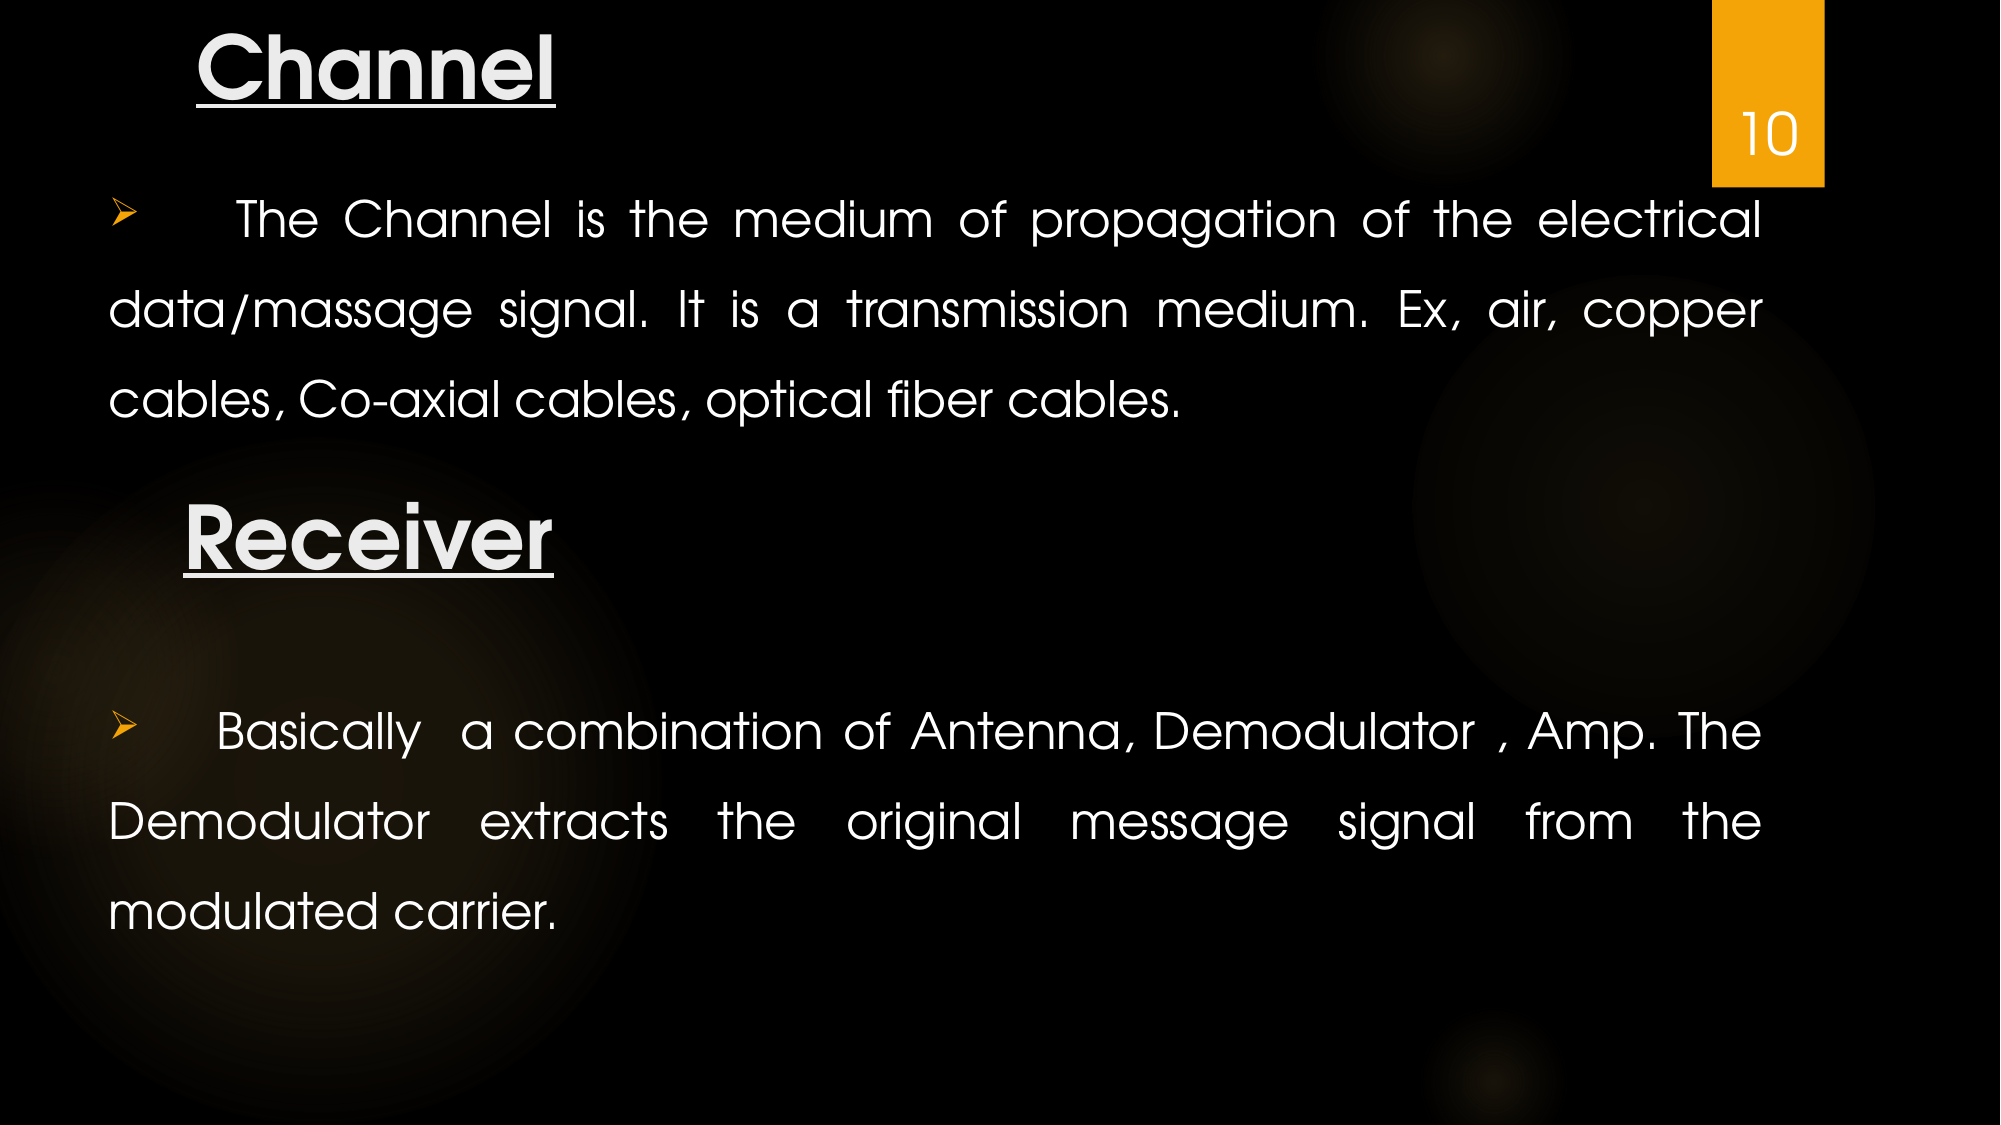

# Channel
10
    The Channel is the medium of propagation of the electrical data/massage signal. It is a transmission medium. Ex, air, copper cables, Co-axial cables, optical fiber cables.

    Basically  a combination of Antenna, Demodulator , Amp. The Demodulator extracts the original message signal from the modulated carrier.
Receiver